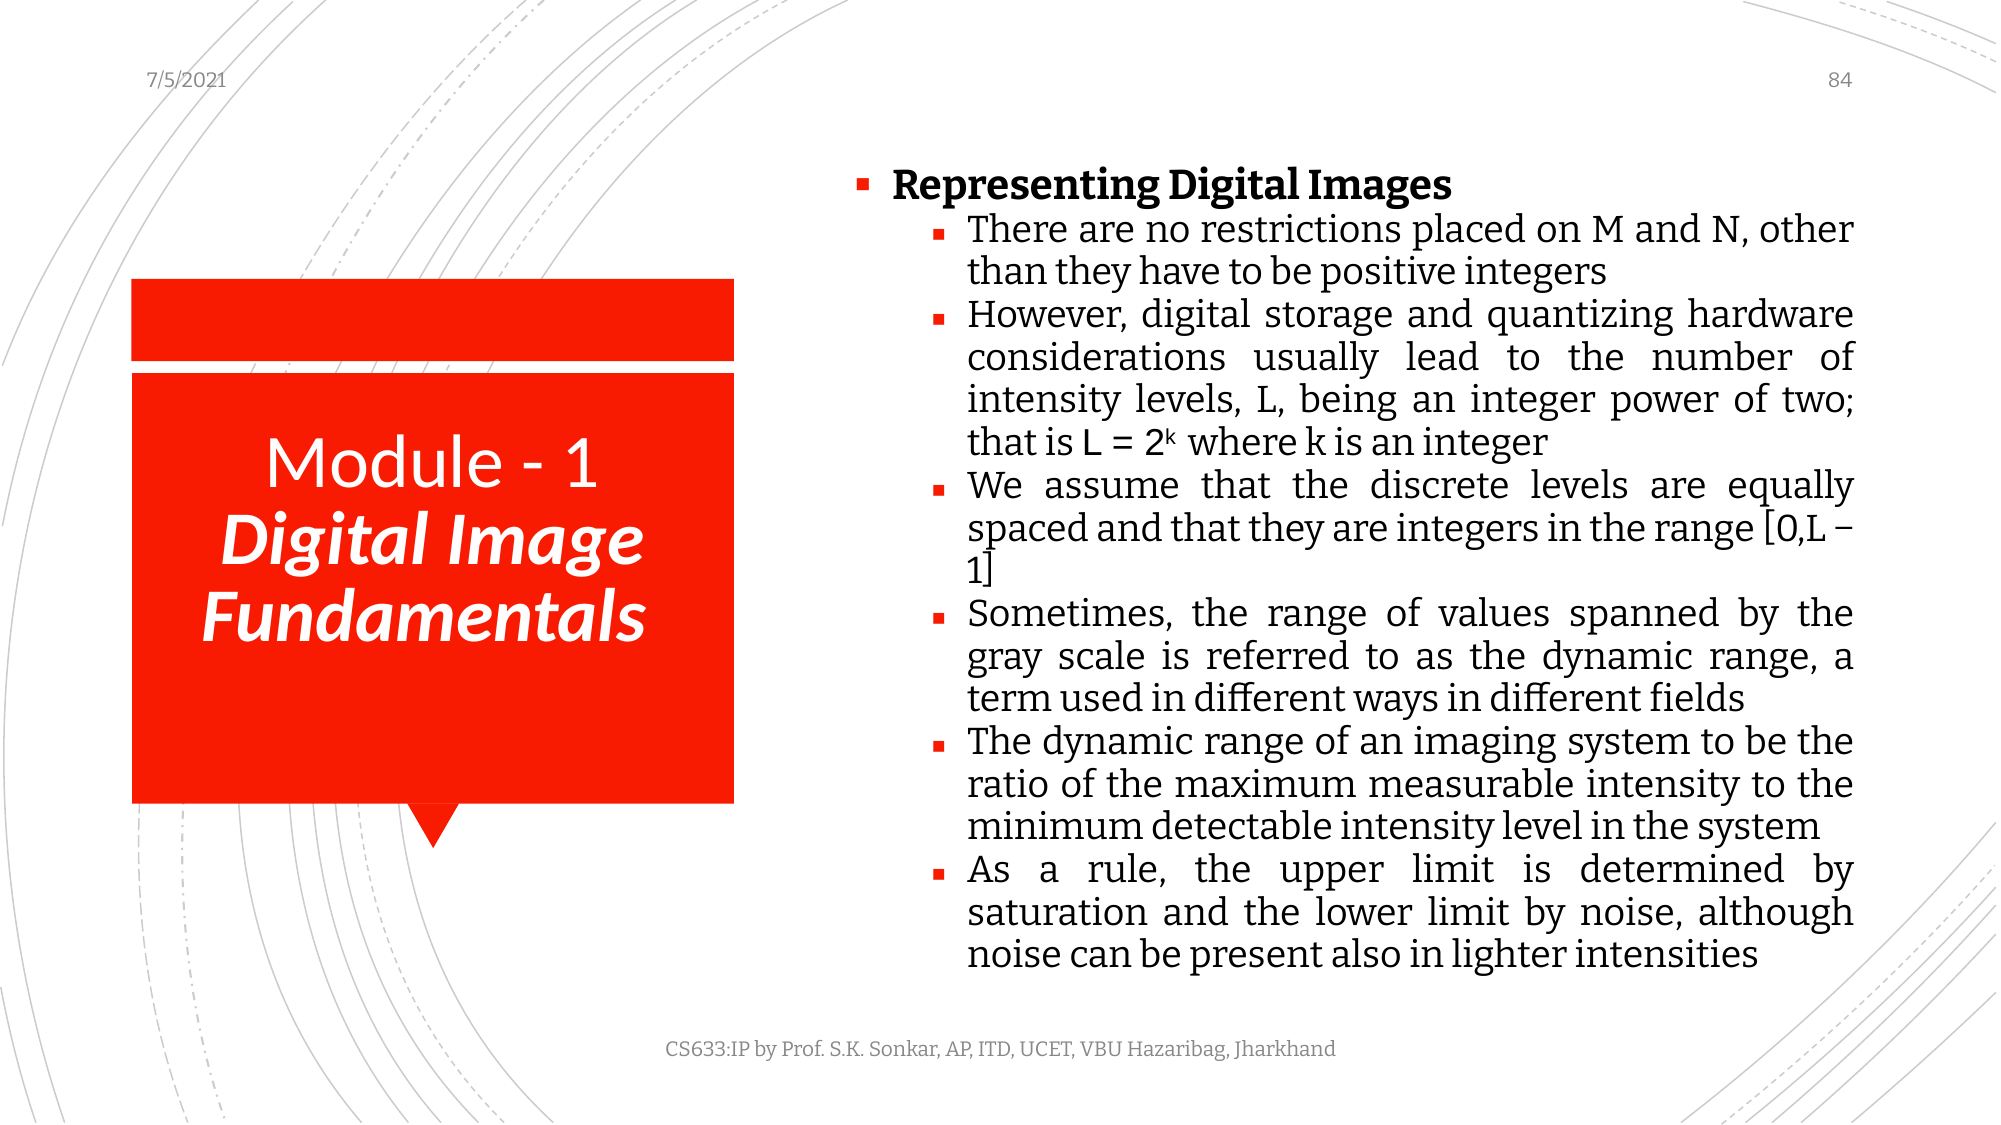

7/5/2021
84
Representing Digital Images
There are no restrictions placed on M and N, other than they have to be positive integers
However, digital storage and quantizing hardware considerations usually lead to the number of intensity levels, L, being an integer power of two; that is L = 2k  where k is an integer
We assume that the discrete levels are equally spaced and that they are integers in the range [0,L − 1]
Sometimes, the range of values spanned by the gray scale is referred to as the dynamic range, a term used in different ways in different fields
The dynamic range of an imaging system to be the ratio of the maximum measurable intensity to the minimum detectable intensity level in the system
As a rule, the upper limit is determined by saturation and the lower limit by noise, although noise can be present also in lighter intensities
# Module - 1 Digital Image Fundamentals
CS633:IP by Prof. S.K. Sonkar, AP, ITD, UCET, VBU Hazaribag, Jharkhand